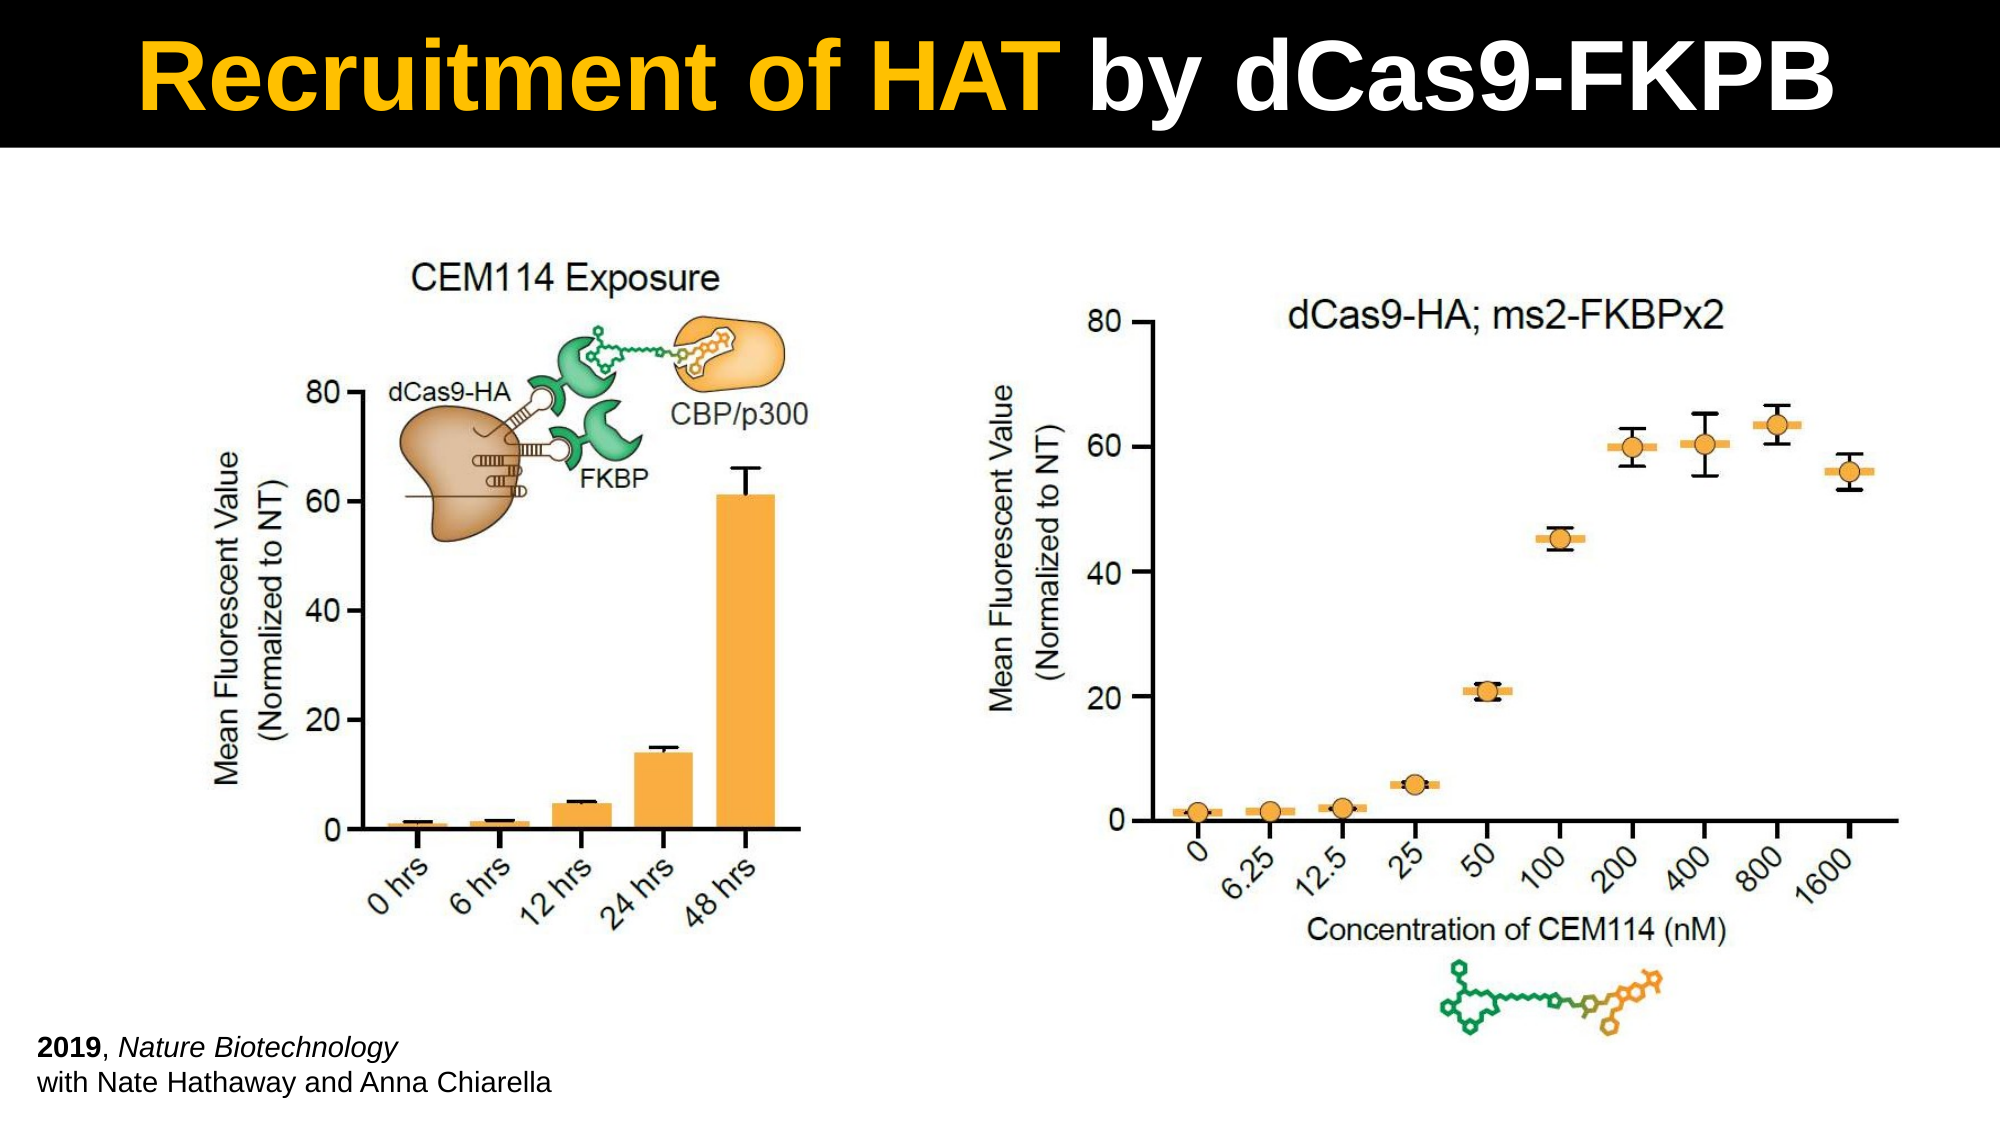

# Recruitment of HAT by dCas9-FKPB

2019, Nature Biotechnology
with Nate Hathaway and Anna Chiarella